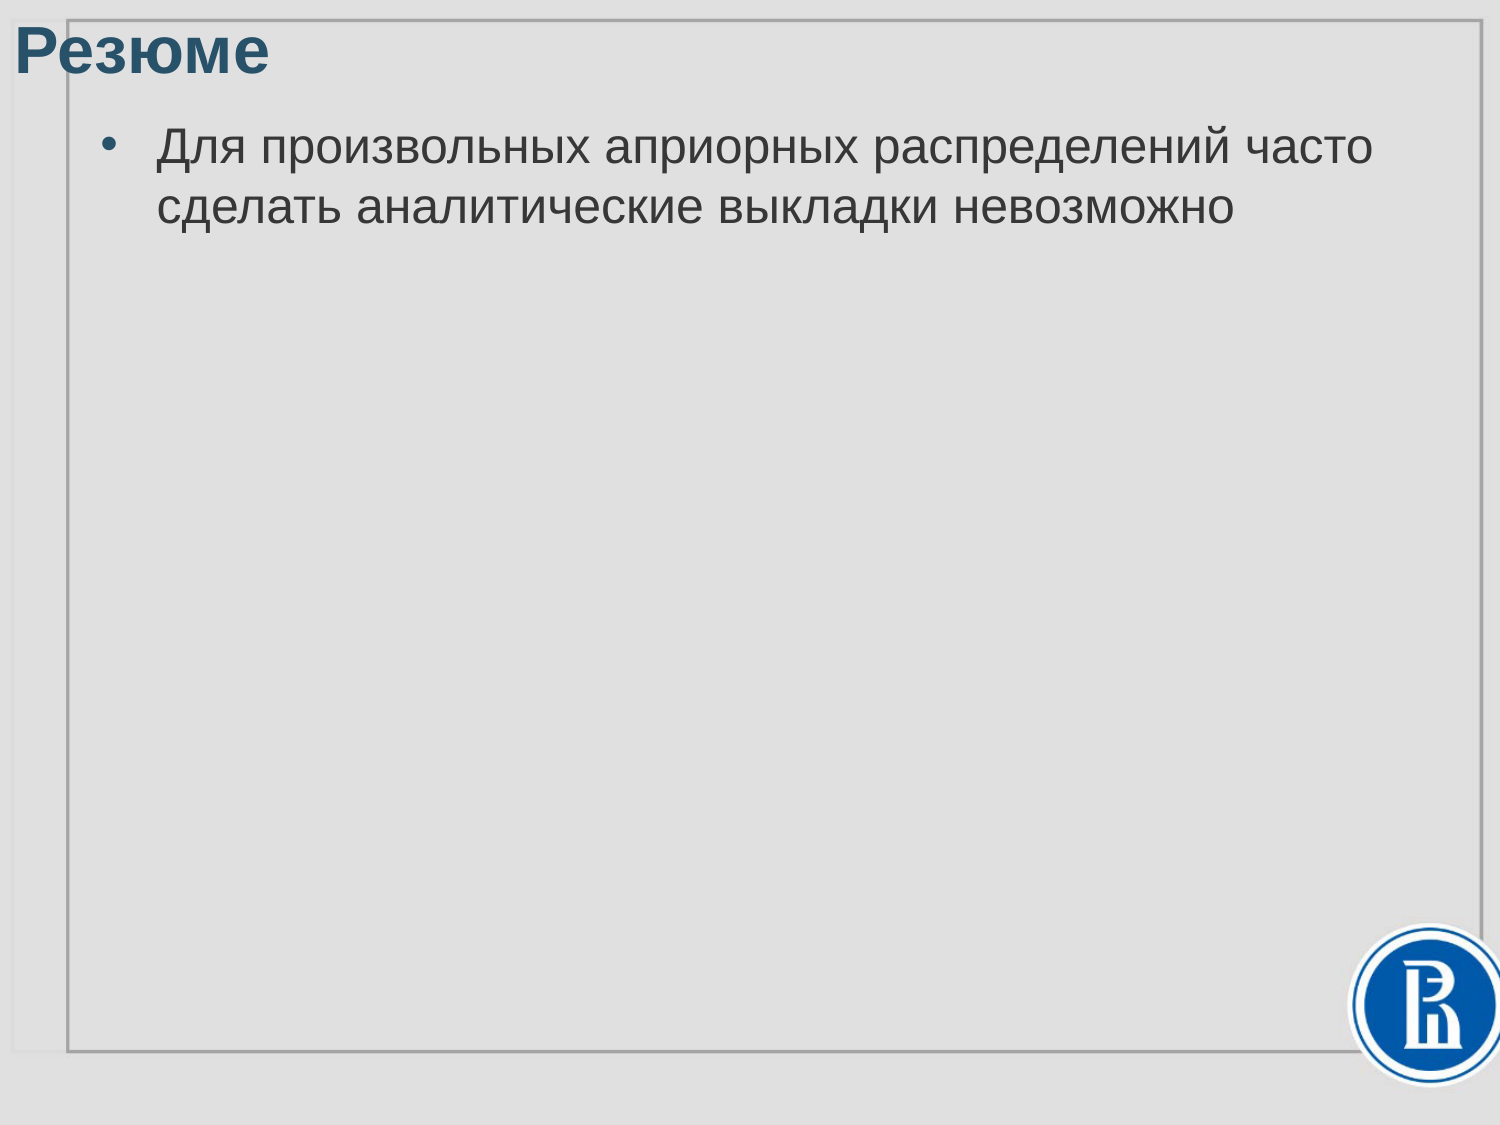

Резюме
Для произвольных априорных распределений часто сделать аналитические выкладки невозможно